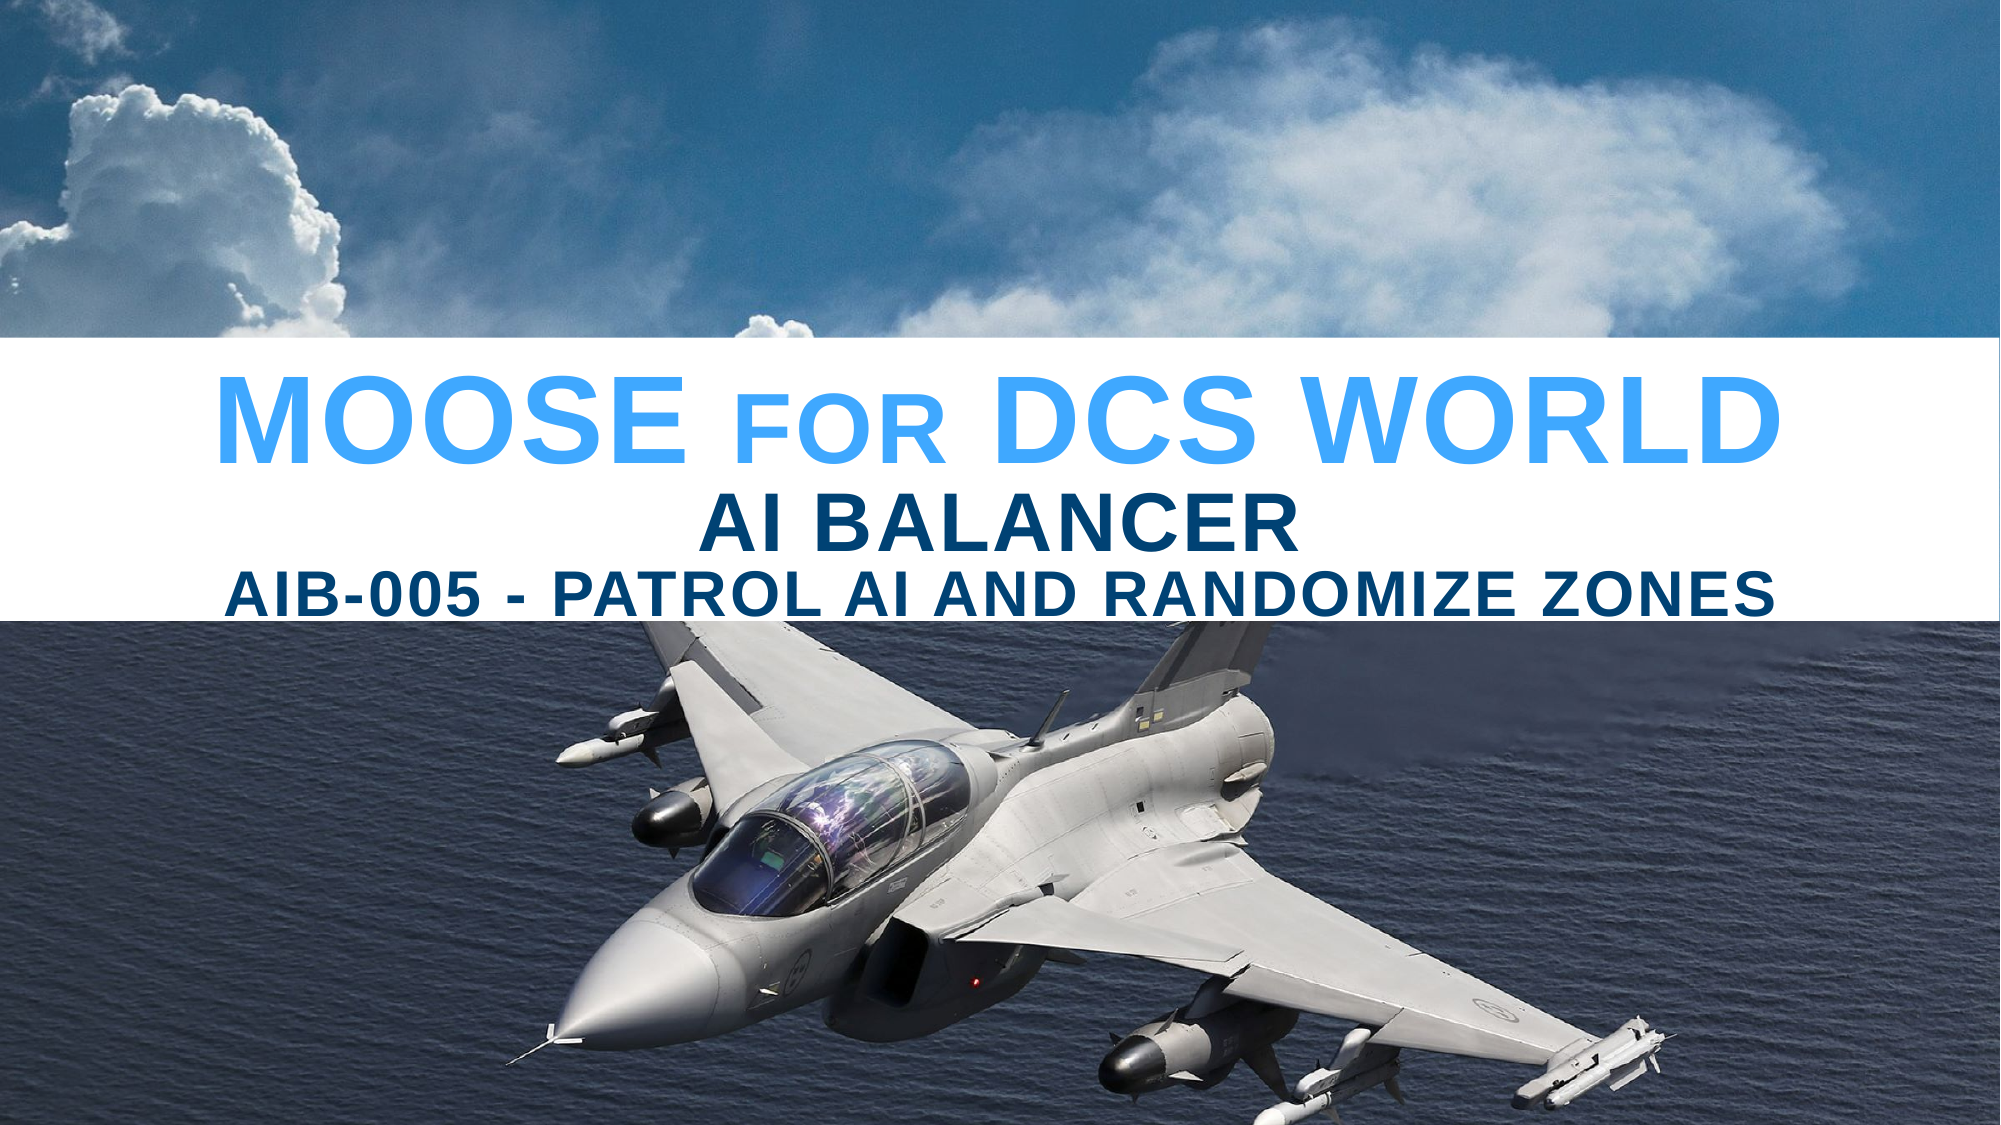

# moose for dcs world AI BALANCER AIB-005 - Patrol AI and Randomize Zones